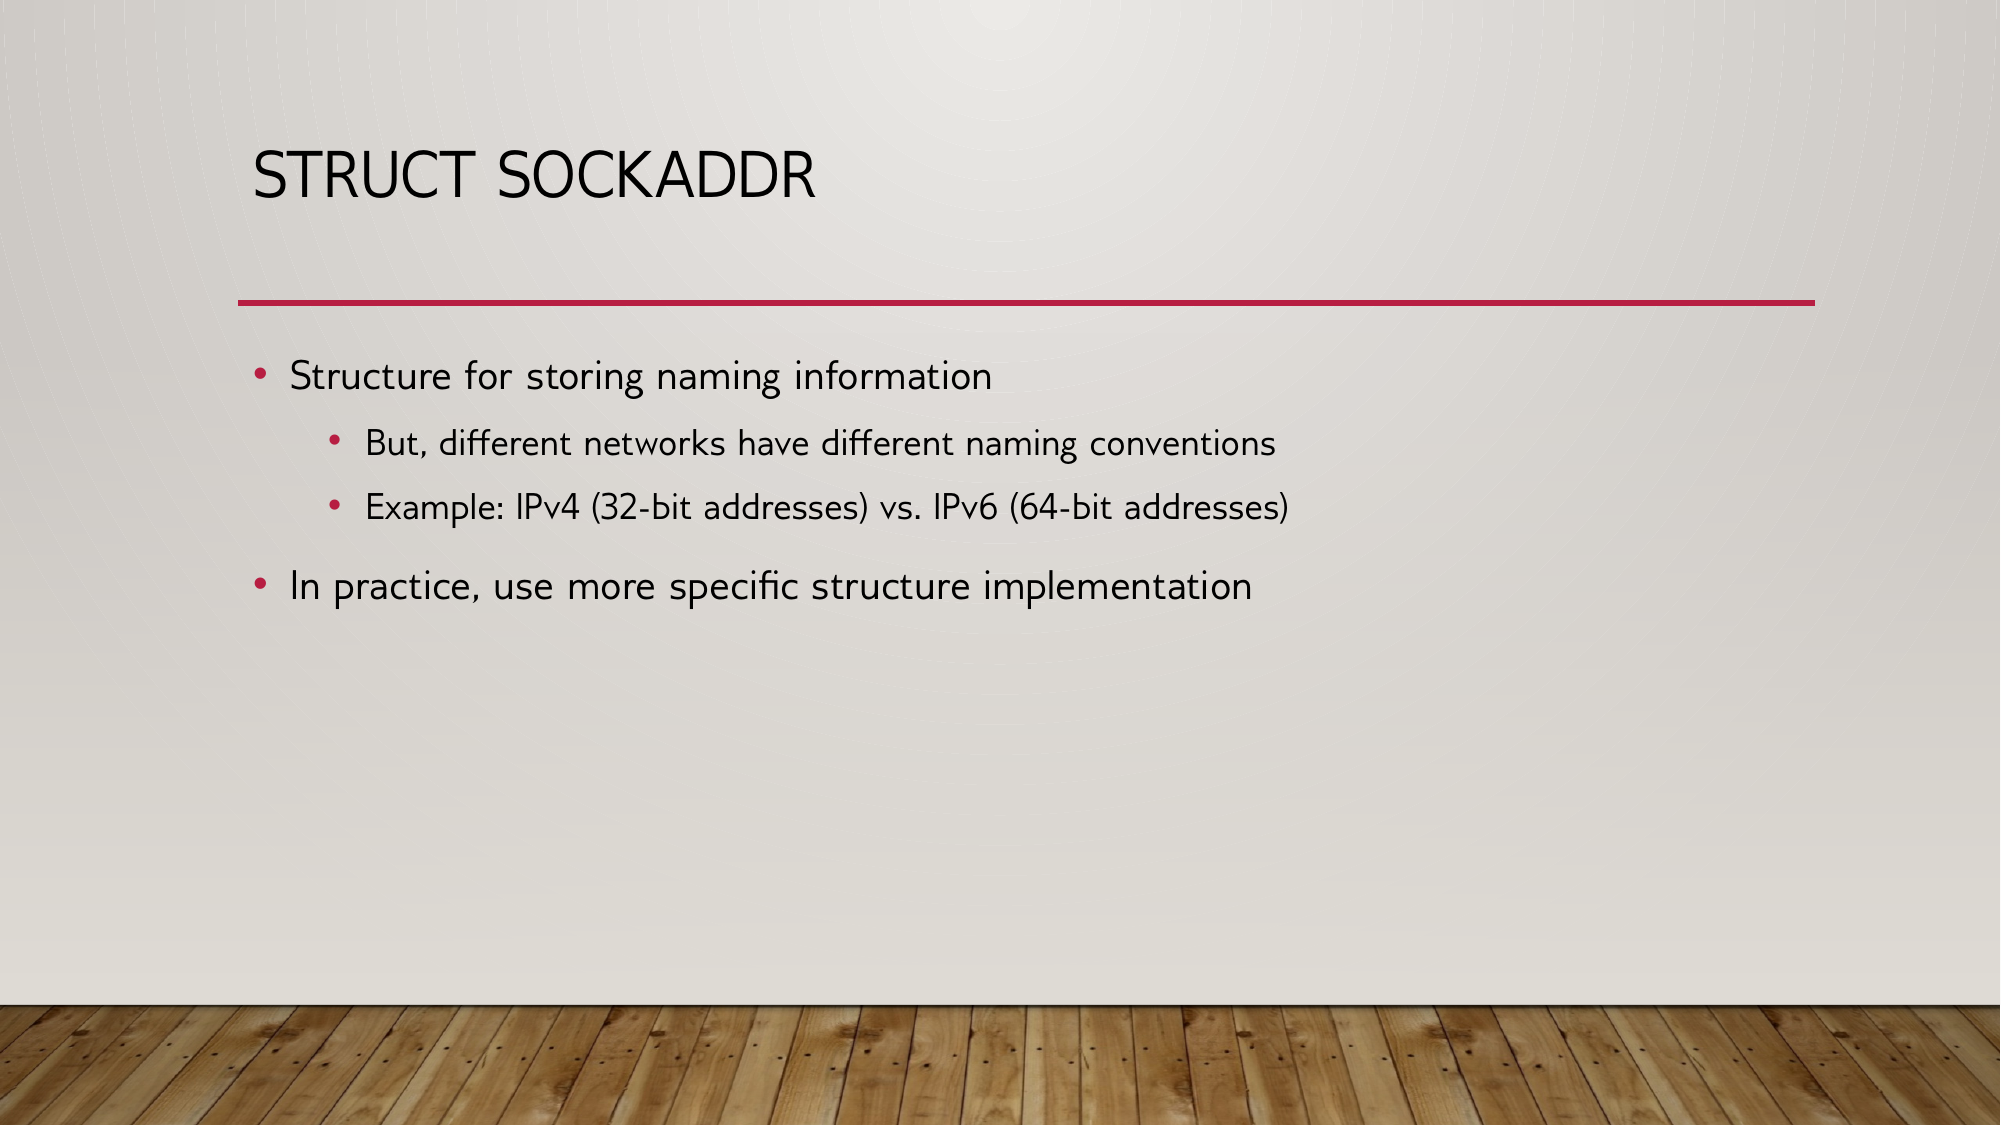

# struct sockaddr
Structure for storing naming information
But, different networks have different naming conventions
Example: IPv4 (32-bit addresses) vs. IPv6 (64-bit addresses)
In practice, use more specific structure implementation